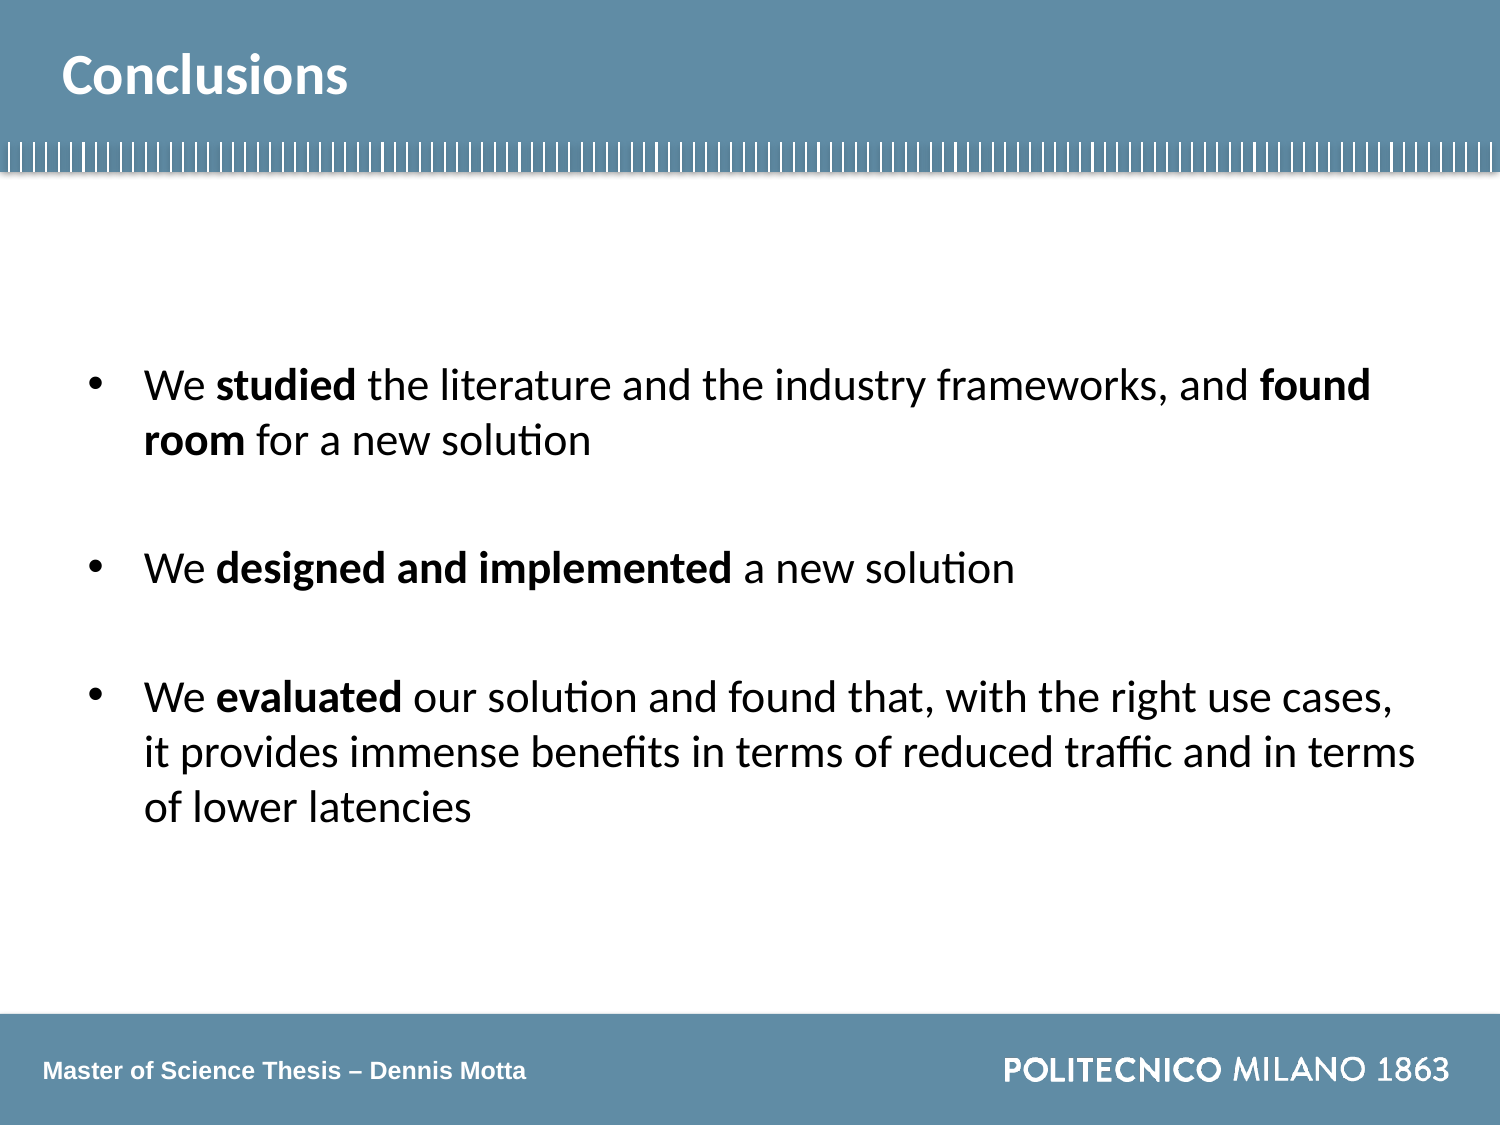

# Conclusions
We studied the literature and the industry frameworks, and found room for a new solution

We designed and implemented a new solution

We evaluated our solution and found that, with the right use cases, it provides immense benefits in terms of reduced traffic and in terms of lower latencies